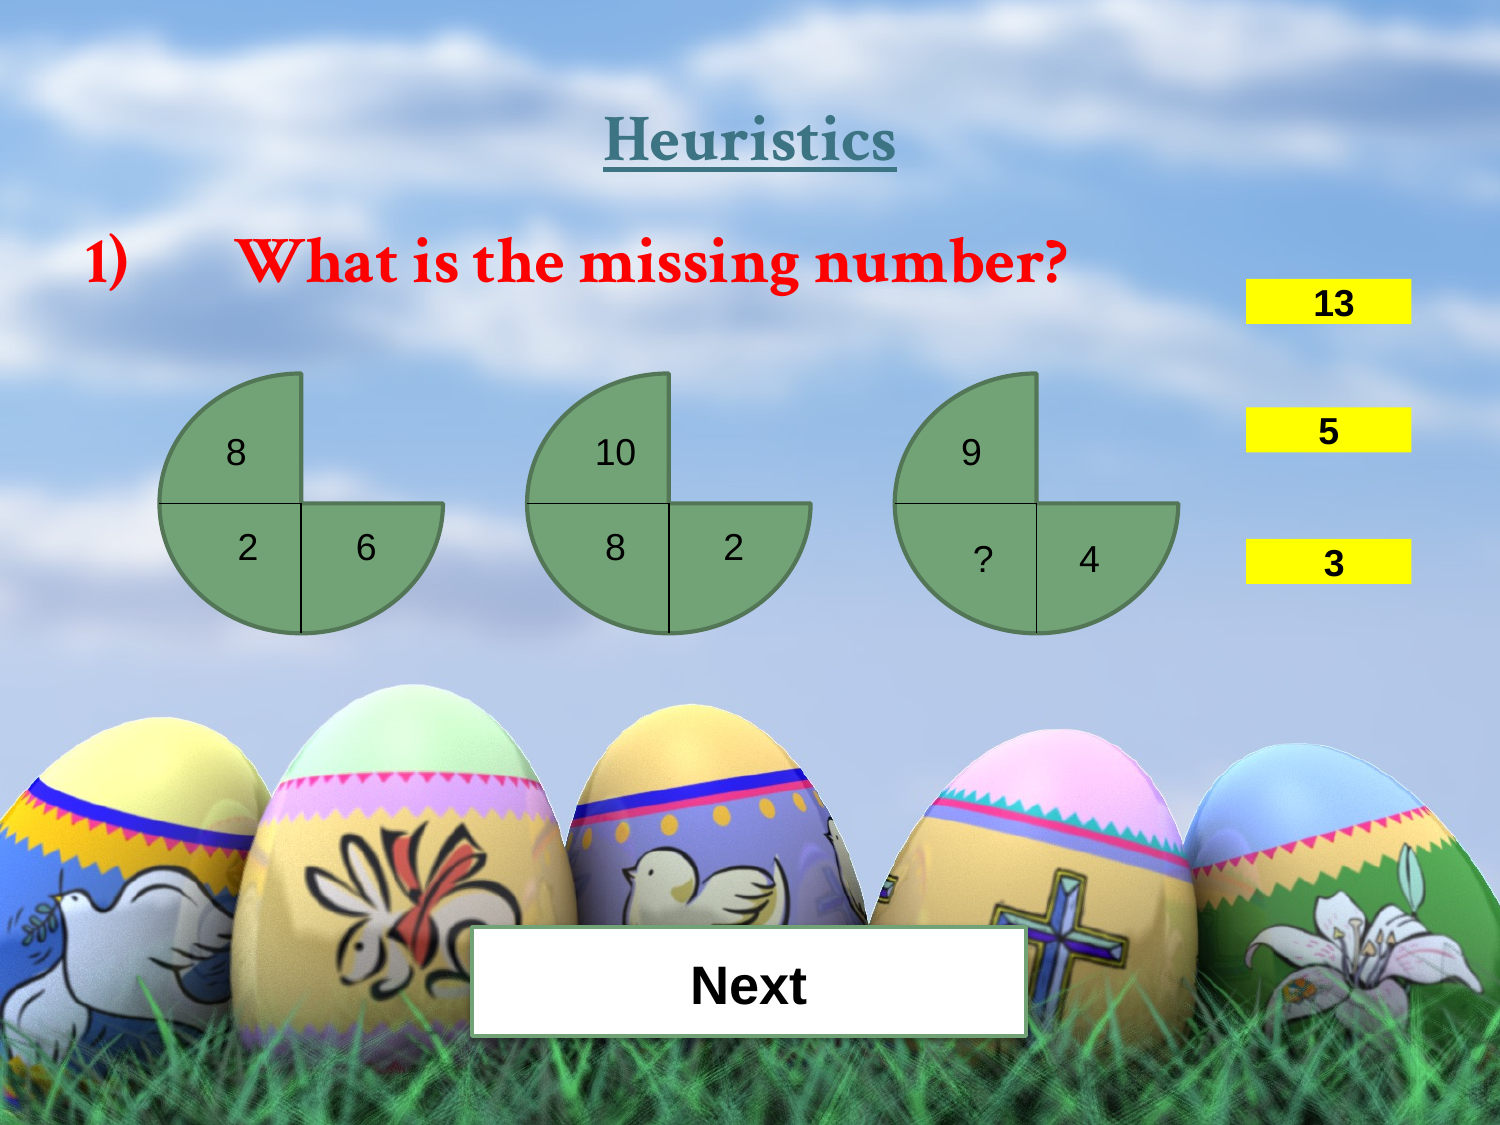

# Heuristics
What is the missing number?
 13

8

2
6

10
8
2

9
?
4
5
 3

Next